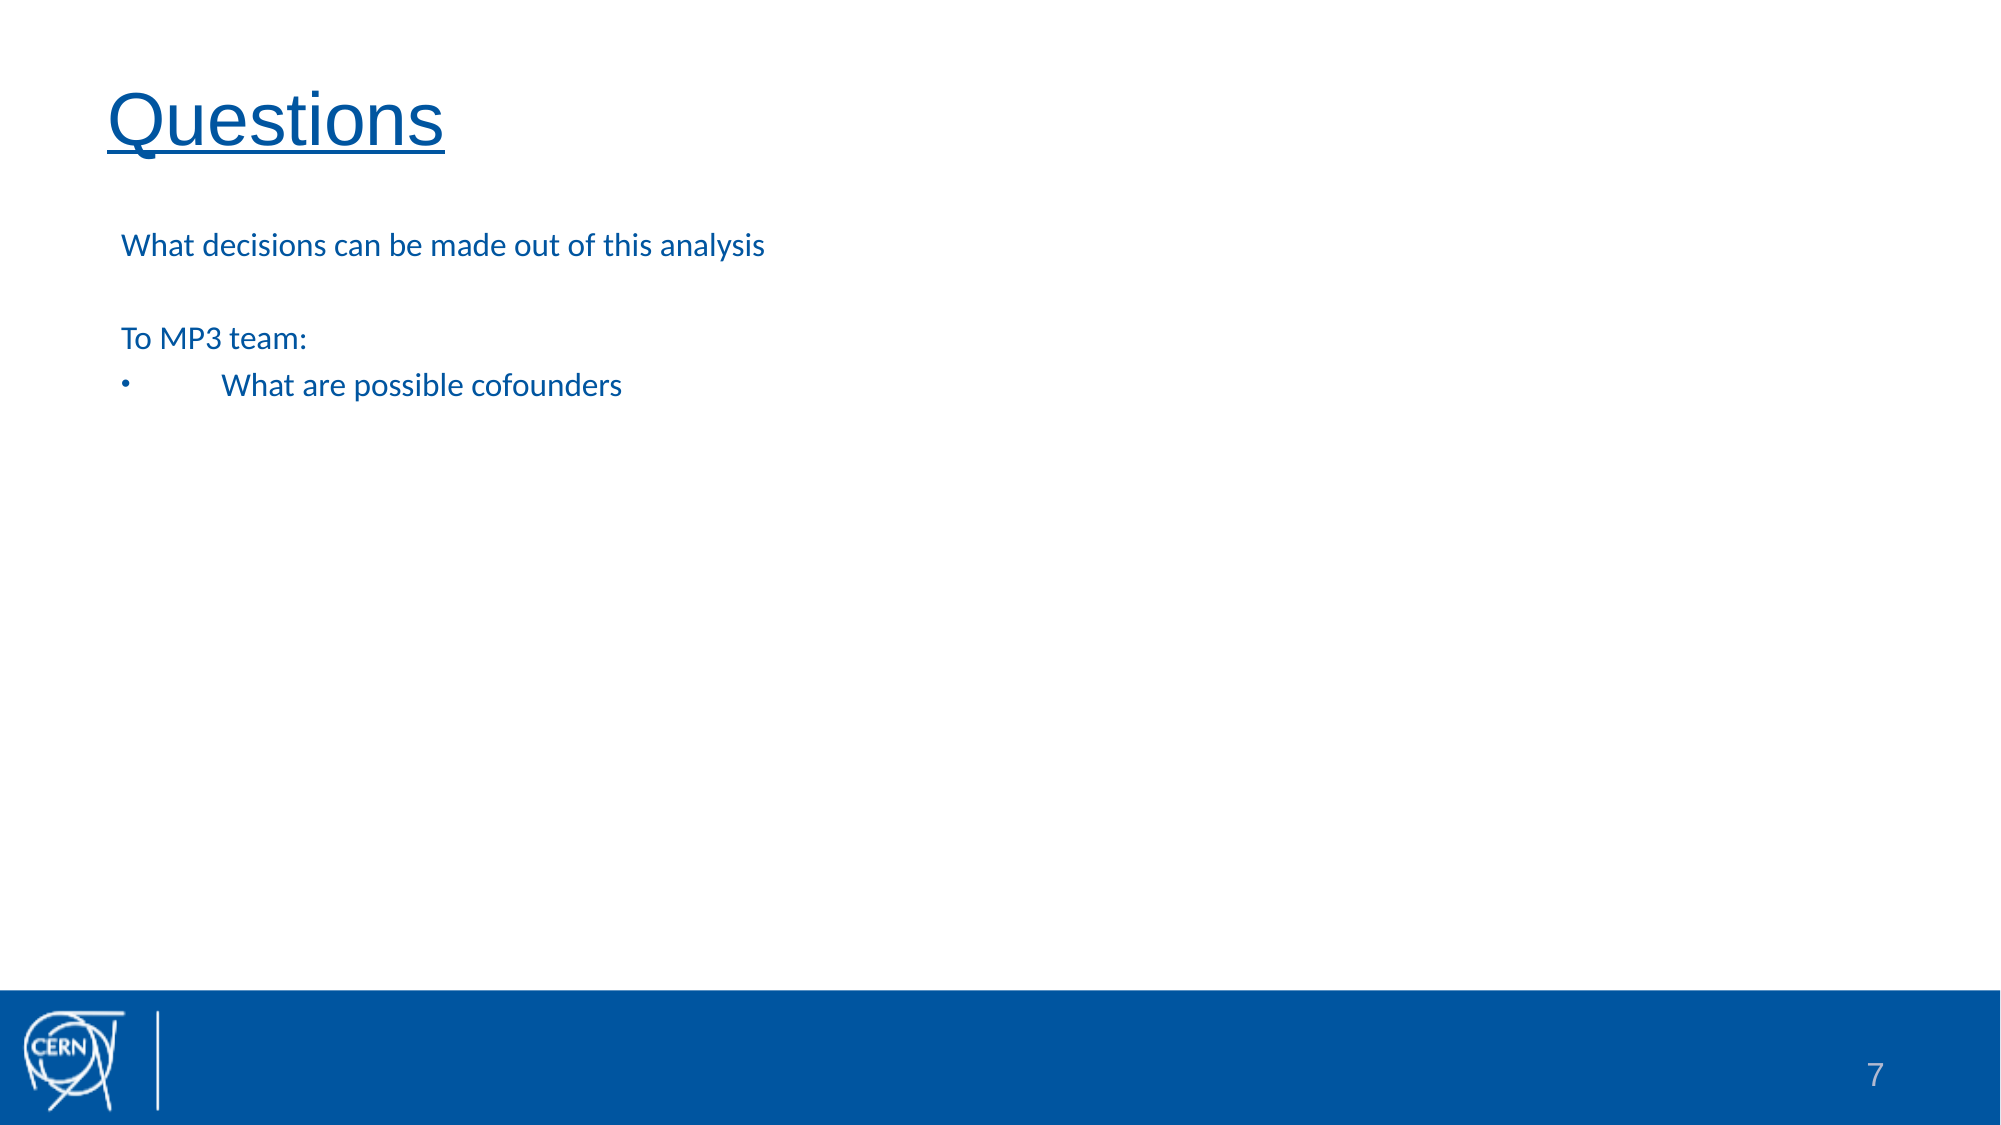

# Questions
What decisions can be made out of this analysis

To MP3 team:
What are possible cofounders

7